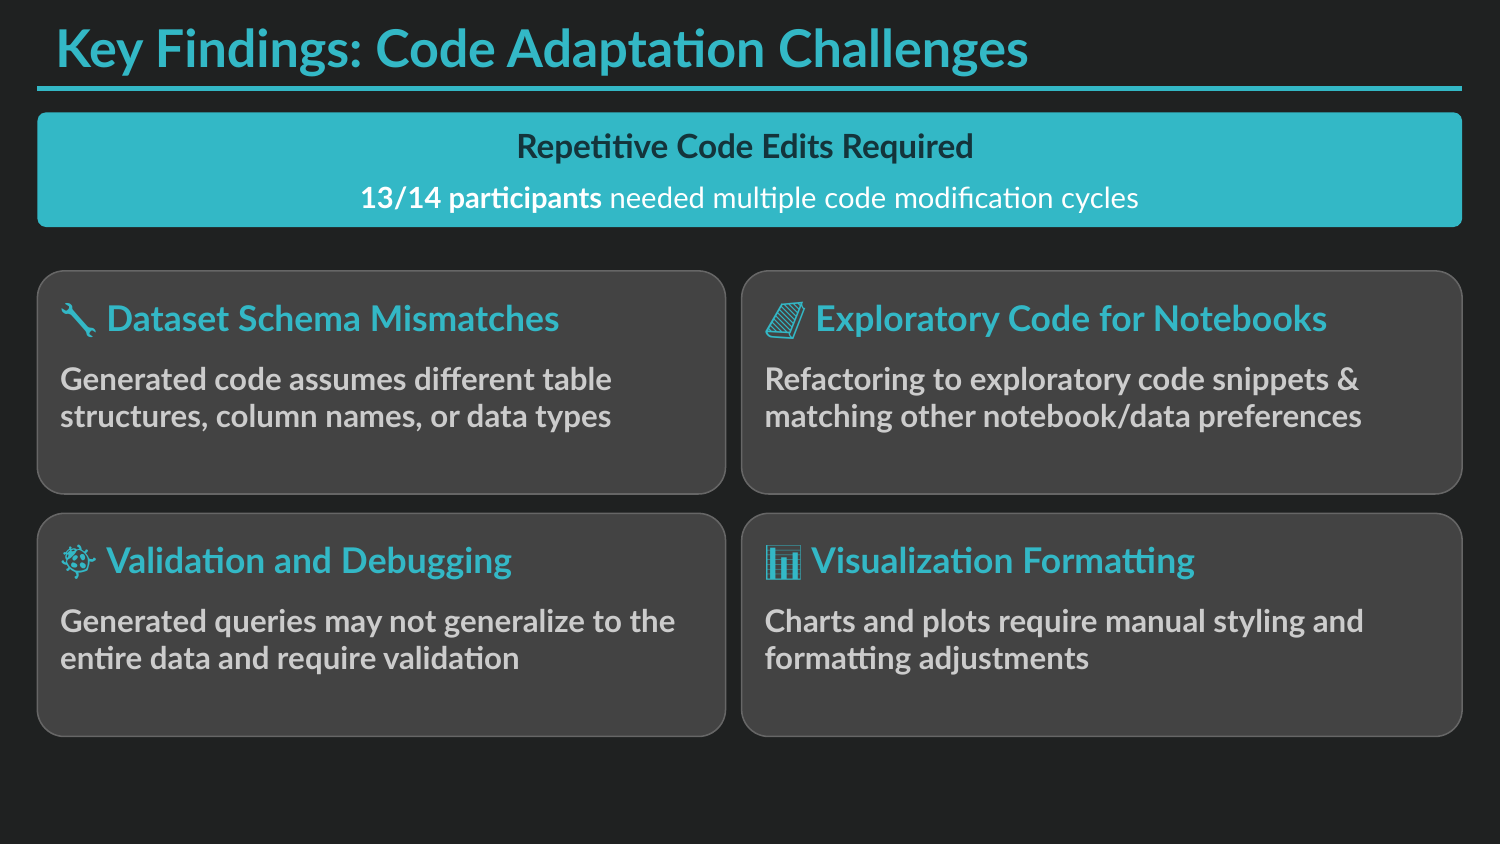

Key Findings: Code Adaptation Challenges
Repetitive Code Edits Required
13/14 participants needed multiple code modification cycles
🔧 Dataset Schema Mismatches

Generated code assumes different table structures, column names, or data types
📗 Exploratory Code for Notebooks

Refactoring to exploratory code snippets & matching other notebook/data preferences
🐞 Validation and Debugging

Generated queries may not generalize to the entire data and require validation
📊 Visualization Formatting

Charts and plots require manual styling and formatting adjustments